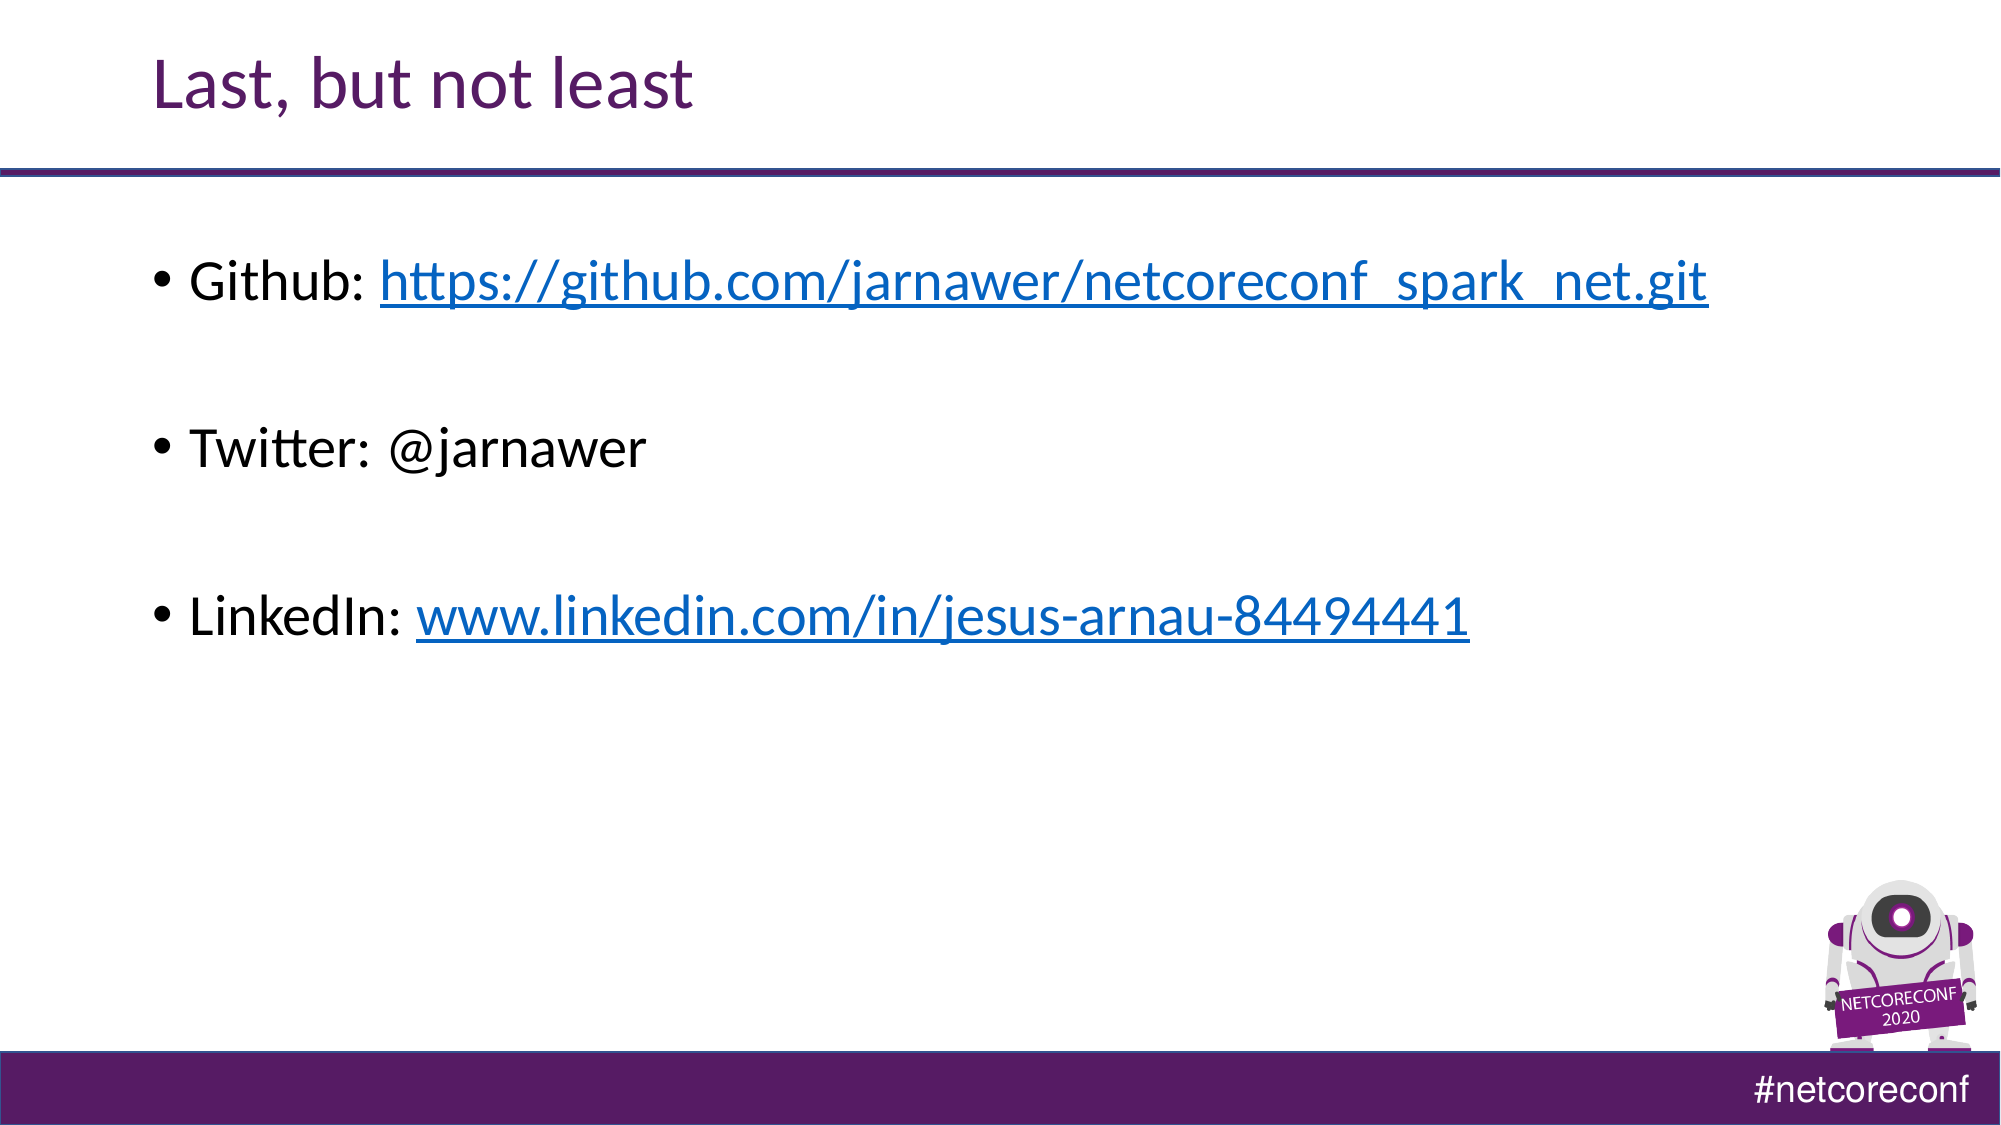

# Last, but not least

Github: https://github.com/jarnawer/netcoreconf_spark_net.git

Twitter: @jarnawer

LinkedIn: www.linkedin.com/in/jesus-arnau-84494441